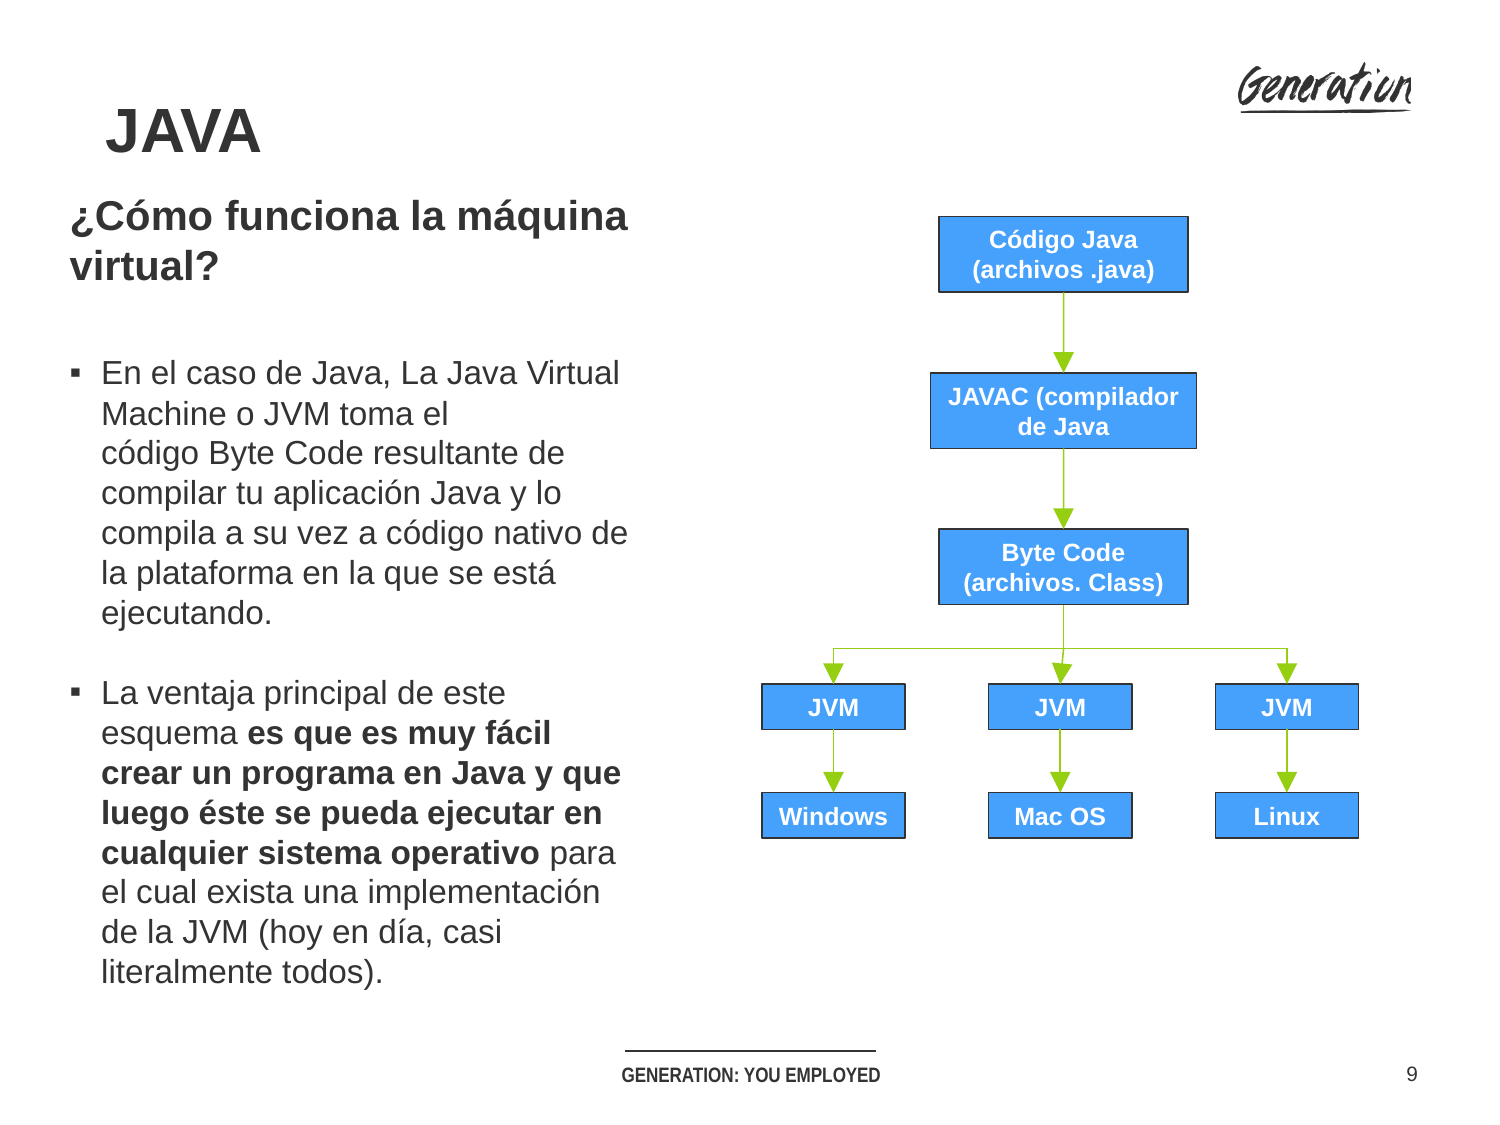

JAVA
¿Cómo funciona la máquina virtual?

En el caso de Java, La Java Virtual Machine o JVM toma el código Byte Code resultante de compilar tu aplicación Java y lo compila a su vez a código nativo de la plataforma en la que se está ejecutando.

La ventaja principal de este esquema es que es muy fácil crear un programa en Java y que luego éste se pueda ejecutar en cualquier sistema operativo para el cual exista una implementación de la JVM (hoy en día, casi literalmente todos).
Código Java (archivos .java)
JAVAC (compilador de Java
Byte Code (archivos. Class)
JVM
JVM
JVM
Linux
Mac OS
Windows